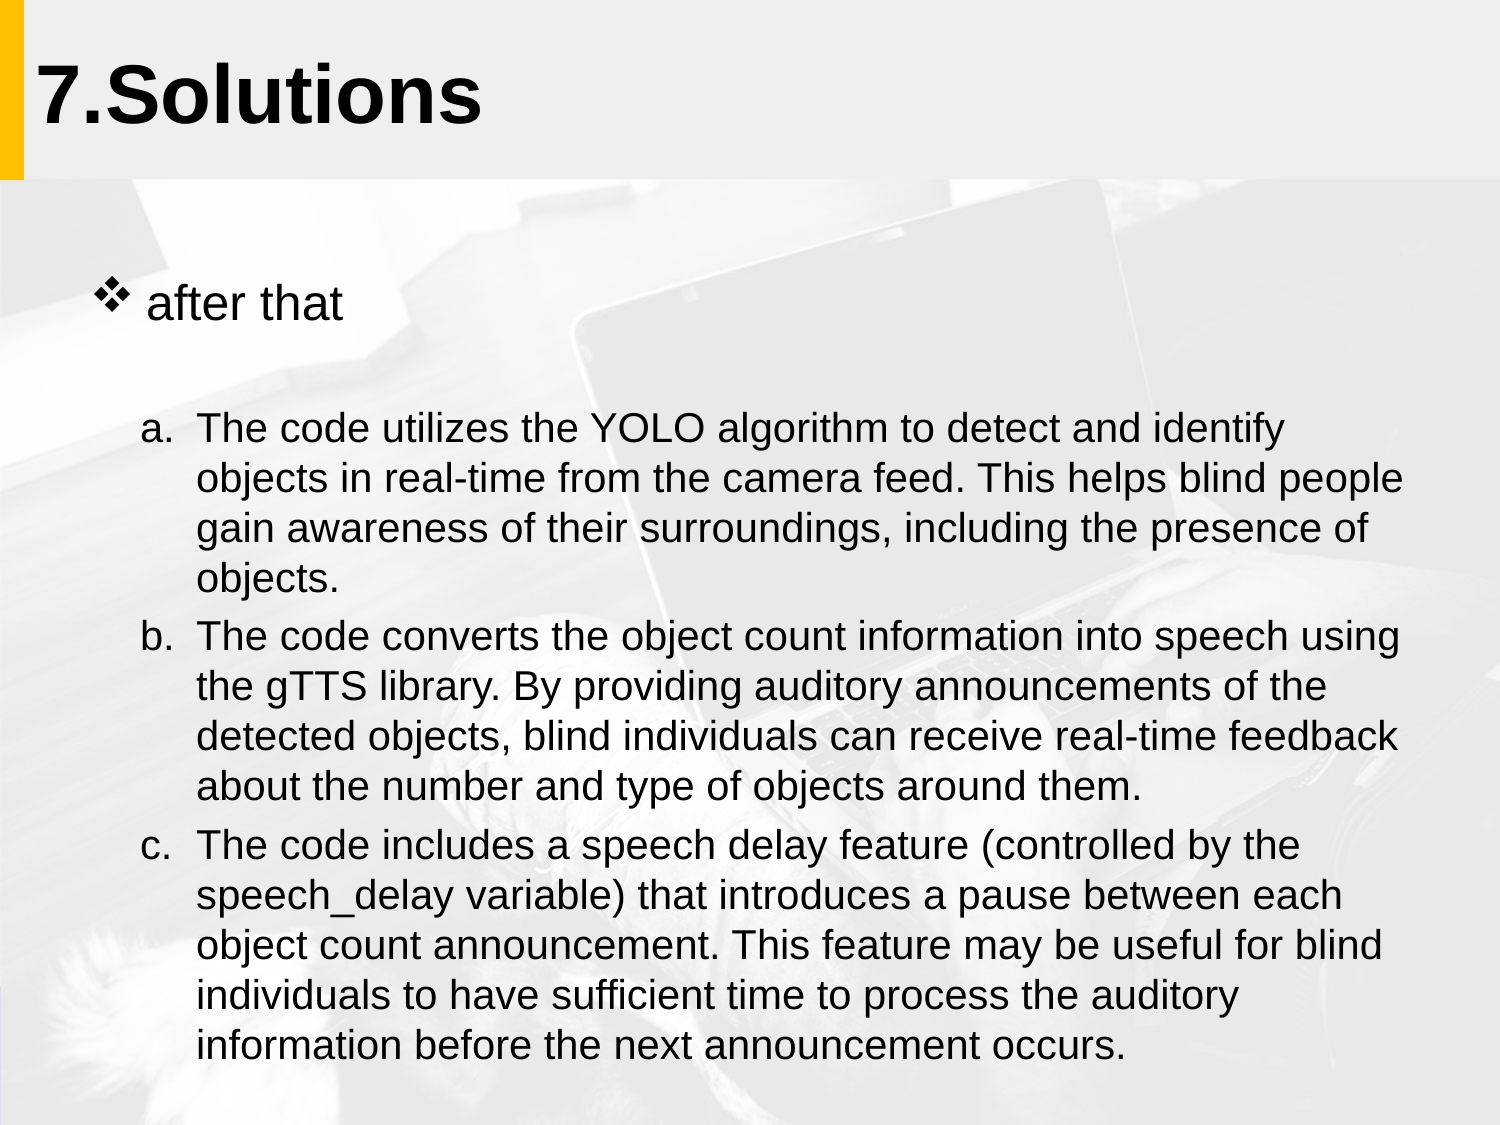

# 7.Solutions
after that

The code utilizes the YOLO algorithm to detect and identify objects in real-time from the camera feed. This helps blind people gain awareness of their surroundings, including the presence of objects.
The code converts the object count information into speech using the gTTS library. By providing auditory announcements of the detected objects, blind individuals can receive real-time feedback about the number and type of objects around them.
The code includes a speech delay feature (controlled by the speech_delay variable) that introduces a pause between each object count announcement. This feature may be useful for blind individuals to have sufficient time to process the auditory information before the next announcement occurs.